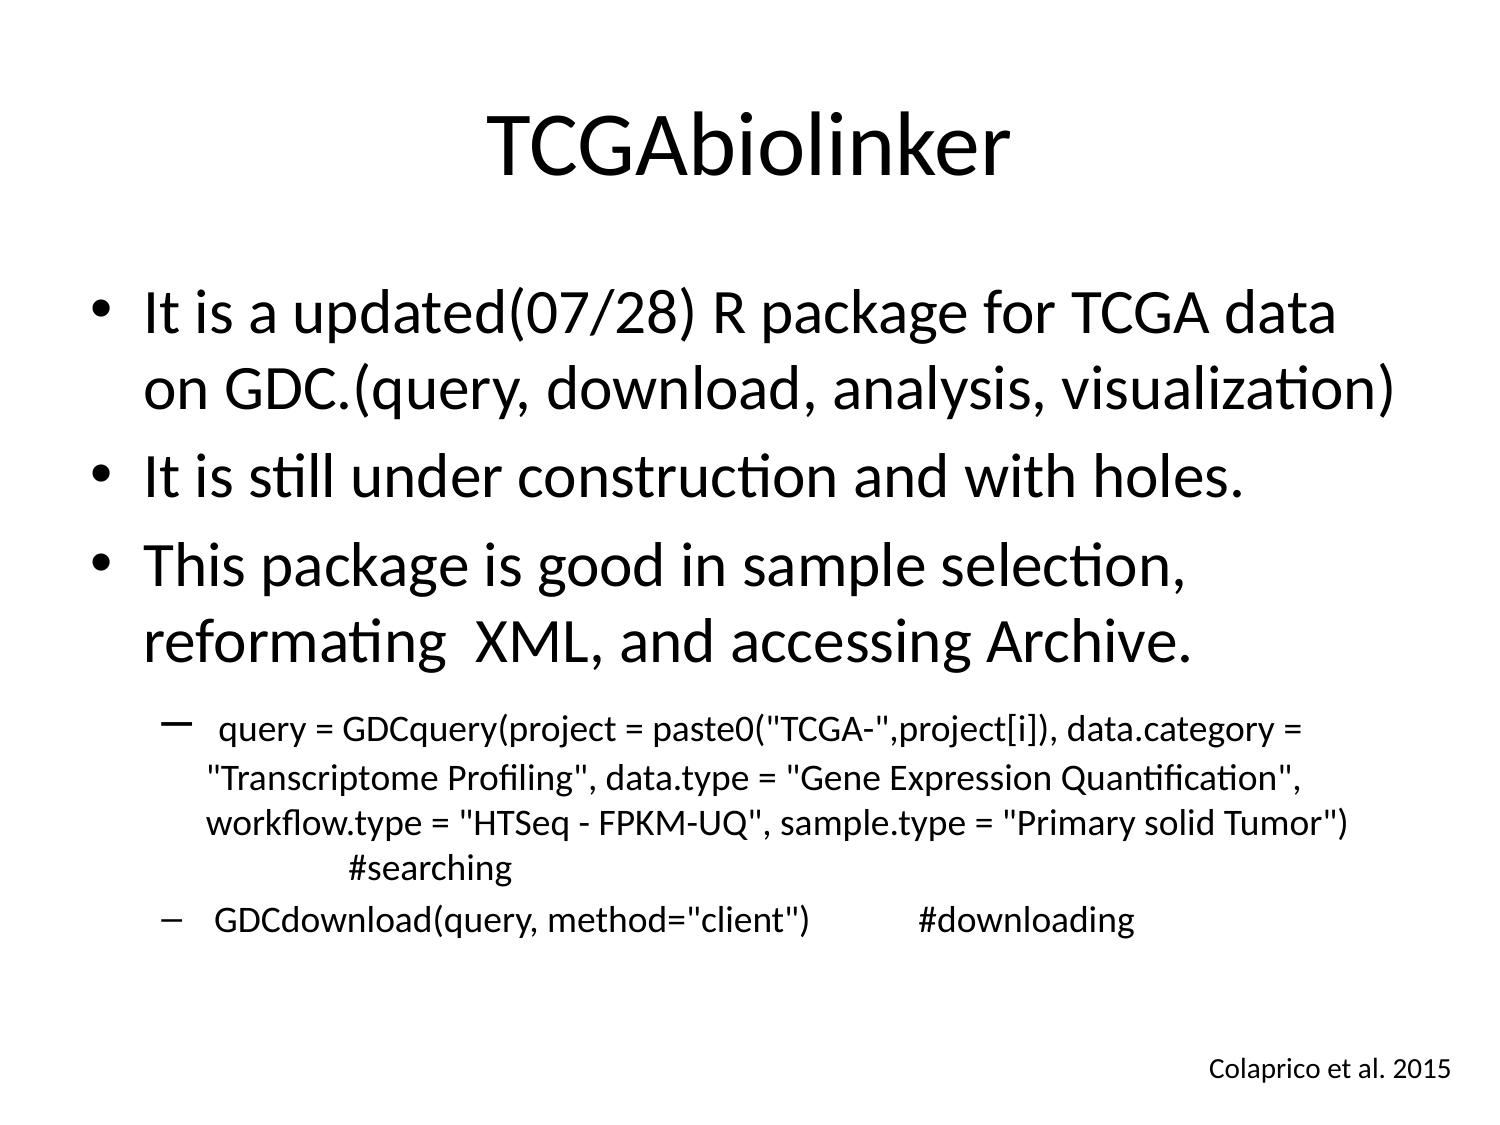

# TCGAbiolinker
It is a updated(07/28) R package for TCGA data on GDC.(query, download, analysis, visualization)
It is still under construction and with holes.
This package is good in sample selection, reformating  XML, and accessing Archive.
 query = GDCquery(project = paste0("TCGA-",project[i]), data.category = "Transcriptome Profiling", data.type = "Gene Expression Quantification", workflow.type = "HTSeq - FPKM-UQ", sample.type = "Primary solid Tumor")	#searching
 GDCdownload(query, method="client")	#downloading
Colaprico et al. 2015